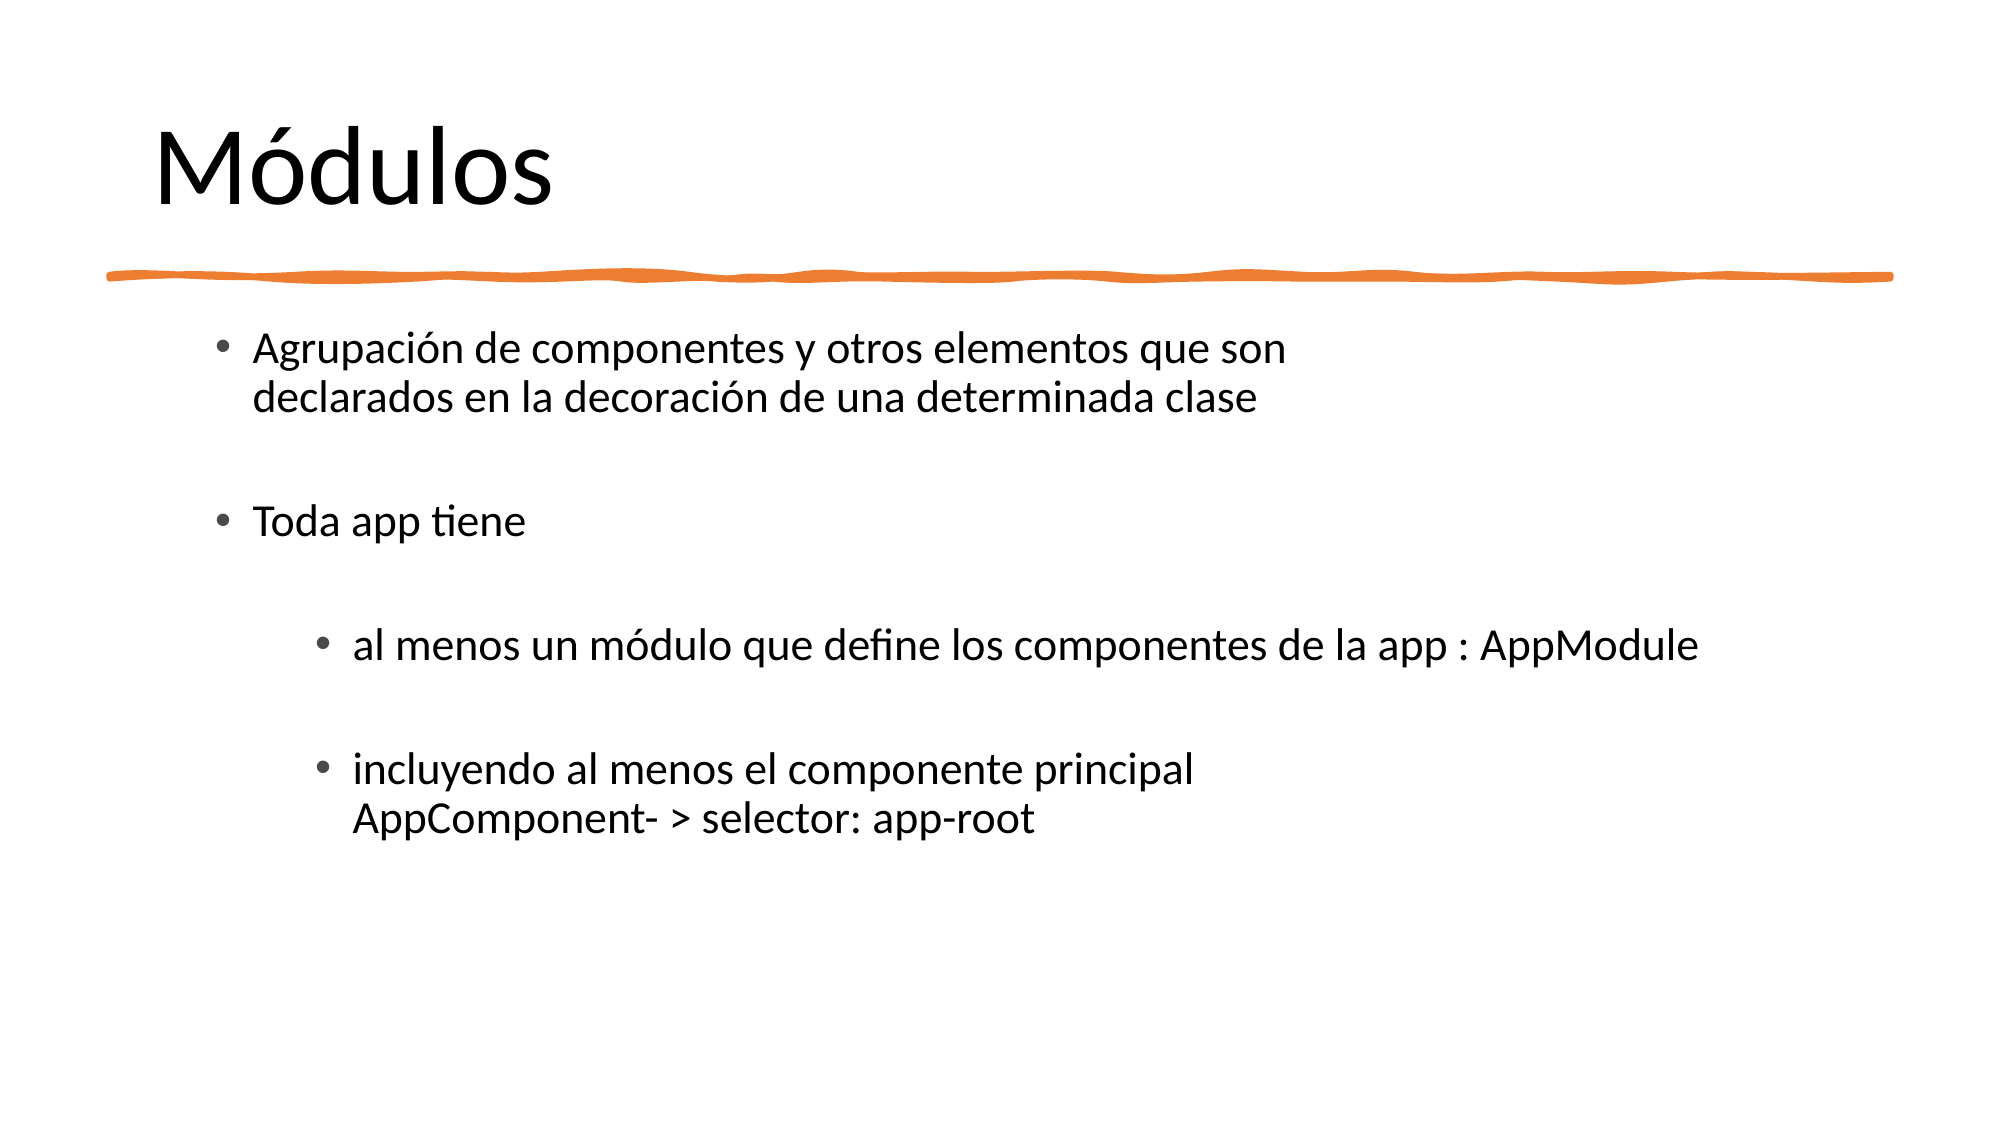

# Módulos

Agrupación de componentes y otros elementos que son
declarados en la decoración de una determinada clase

Toda app tiene

al menos un módulo que define los componentes de la app : AppModule

incluyendo al menos el componente principal
AppComponent- > selector: app-root